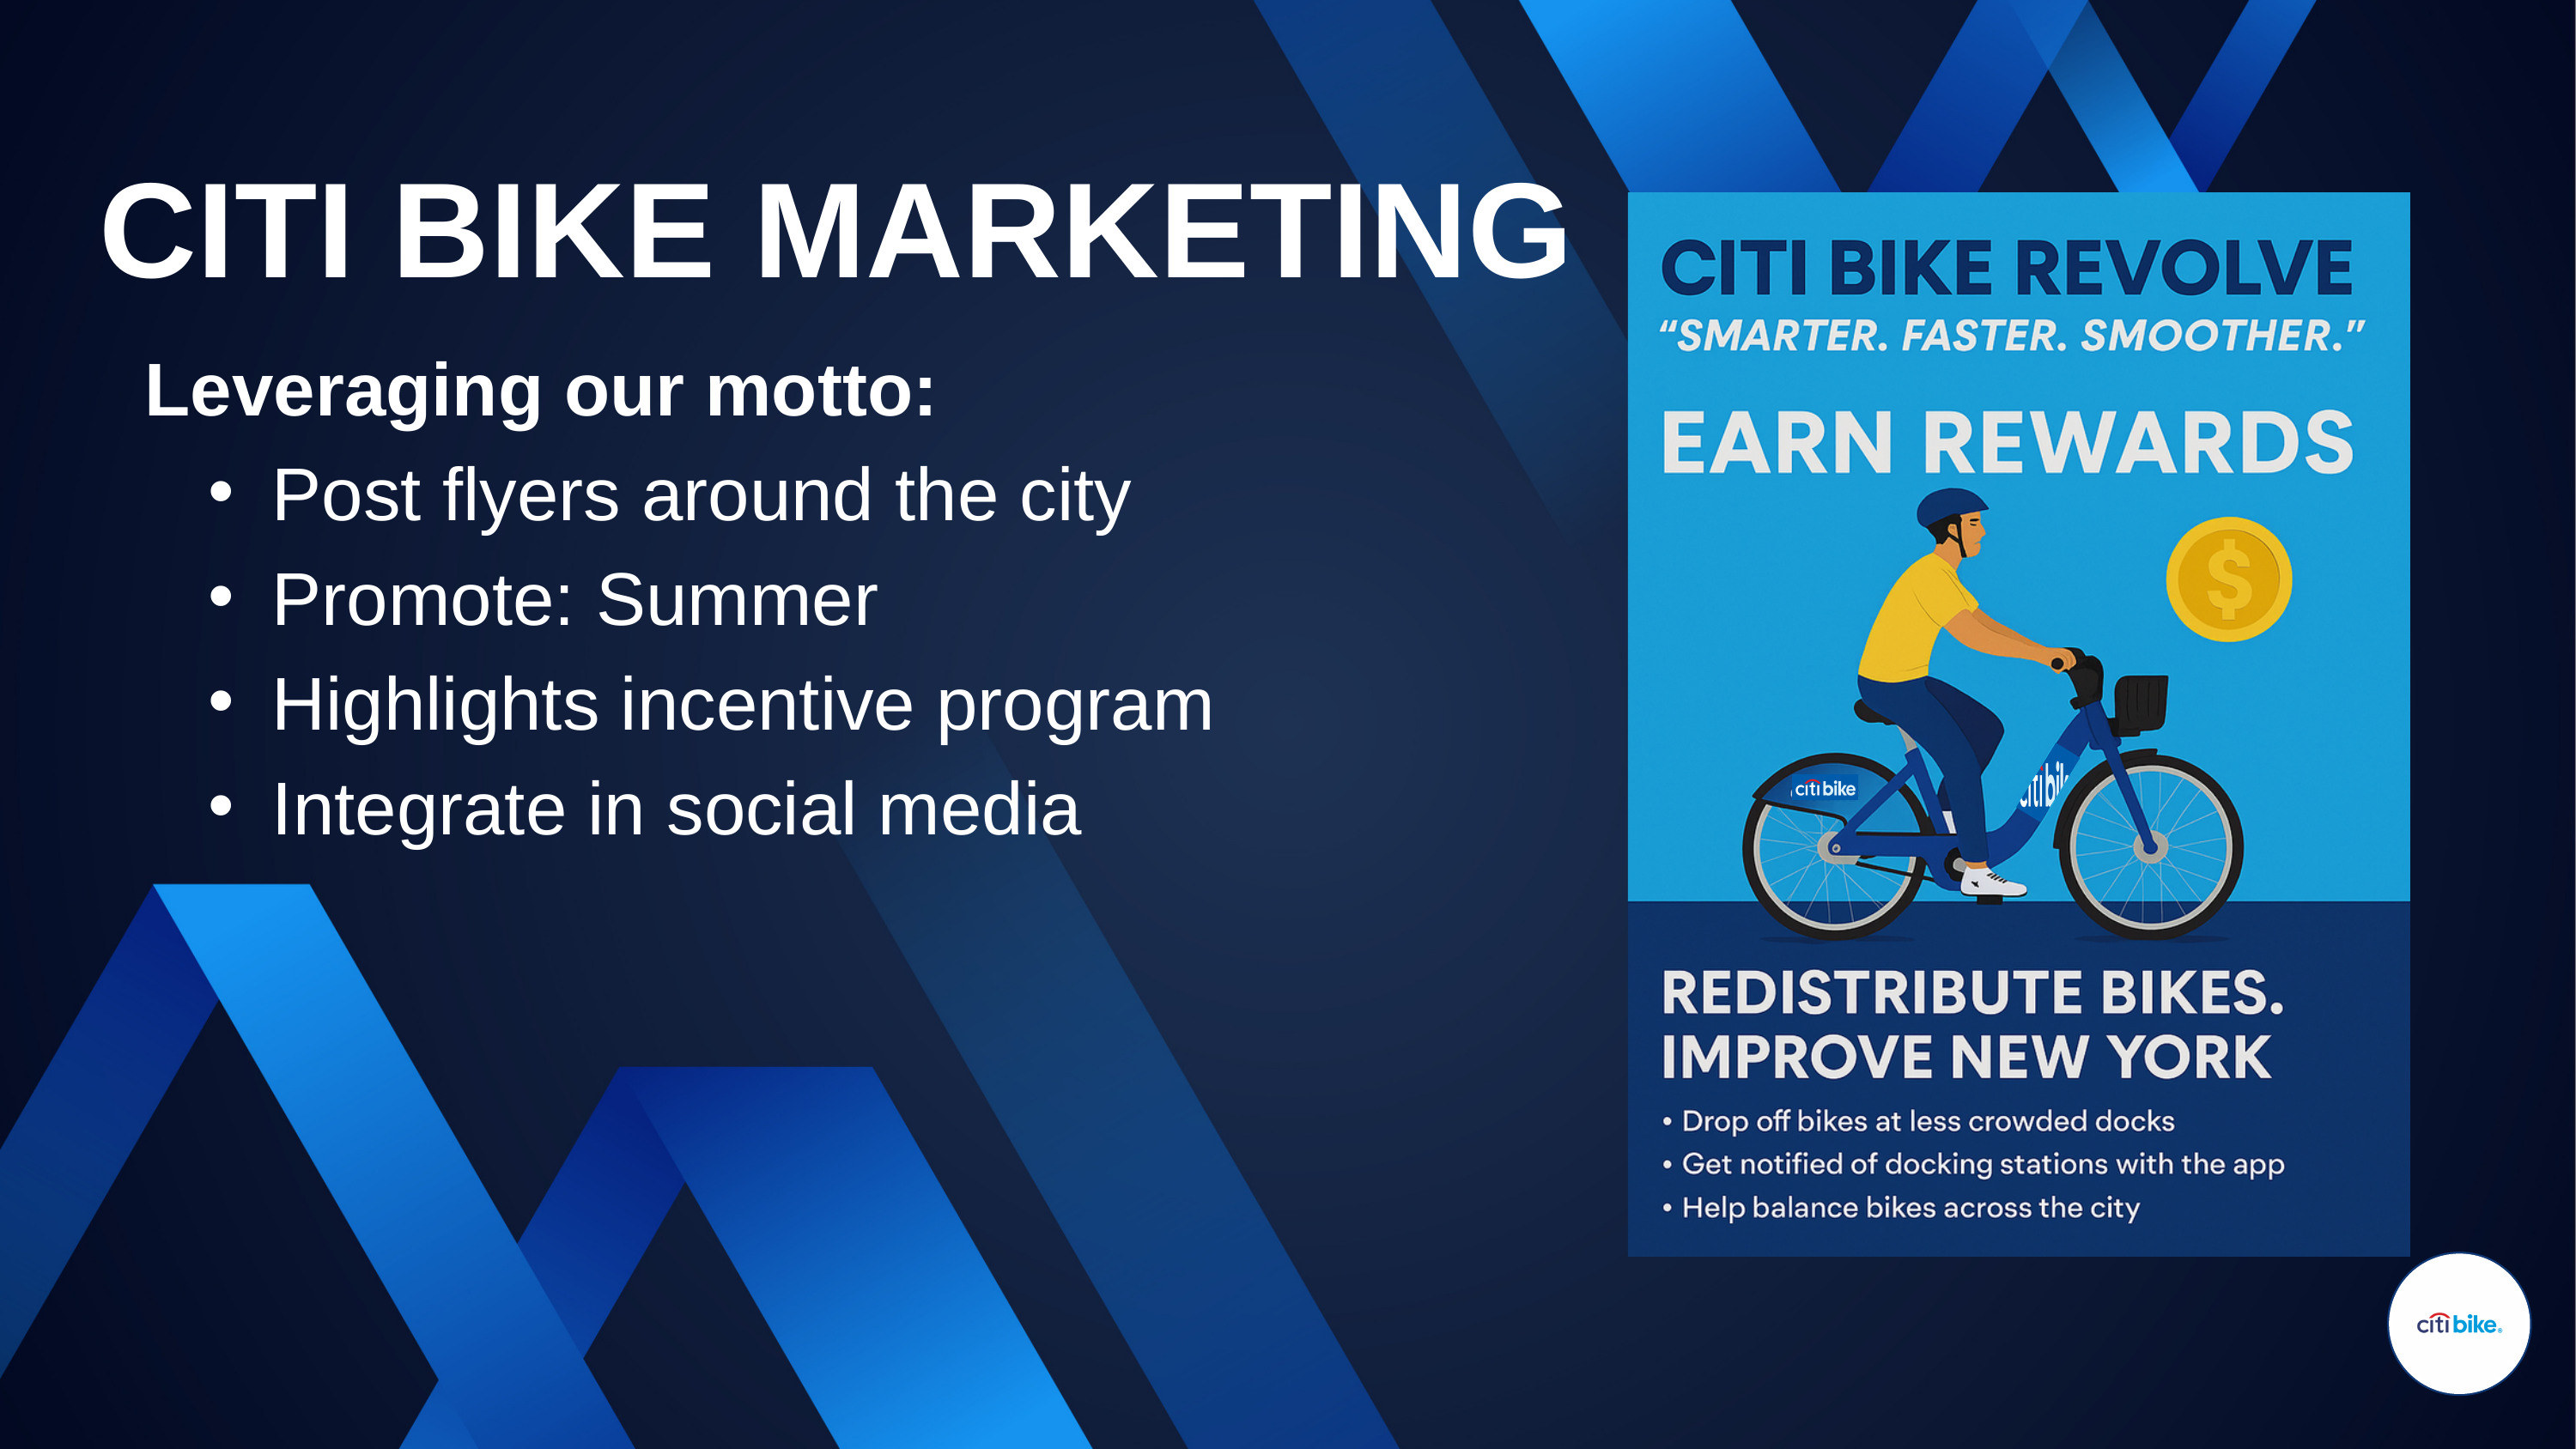

CITI BIKE MARKETING

Leveraging our motto:
Post flyers around the city
Promote: Summer
Highlights incentive program
Integrate in social media